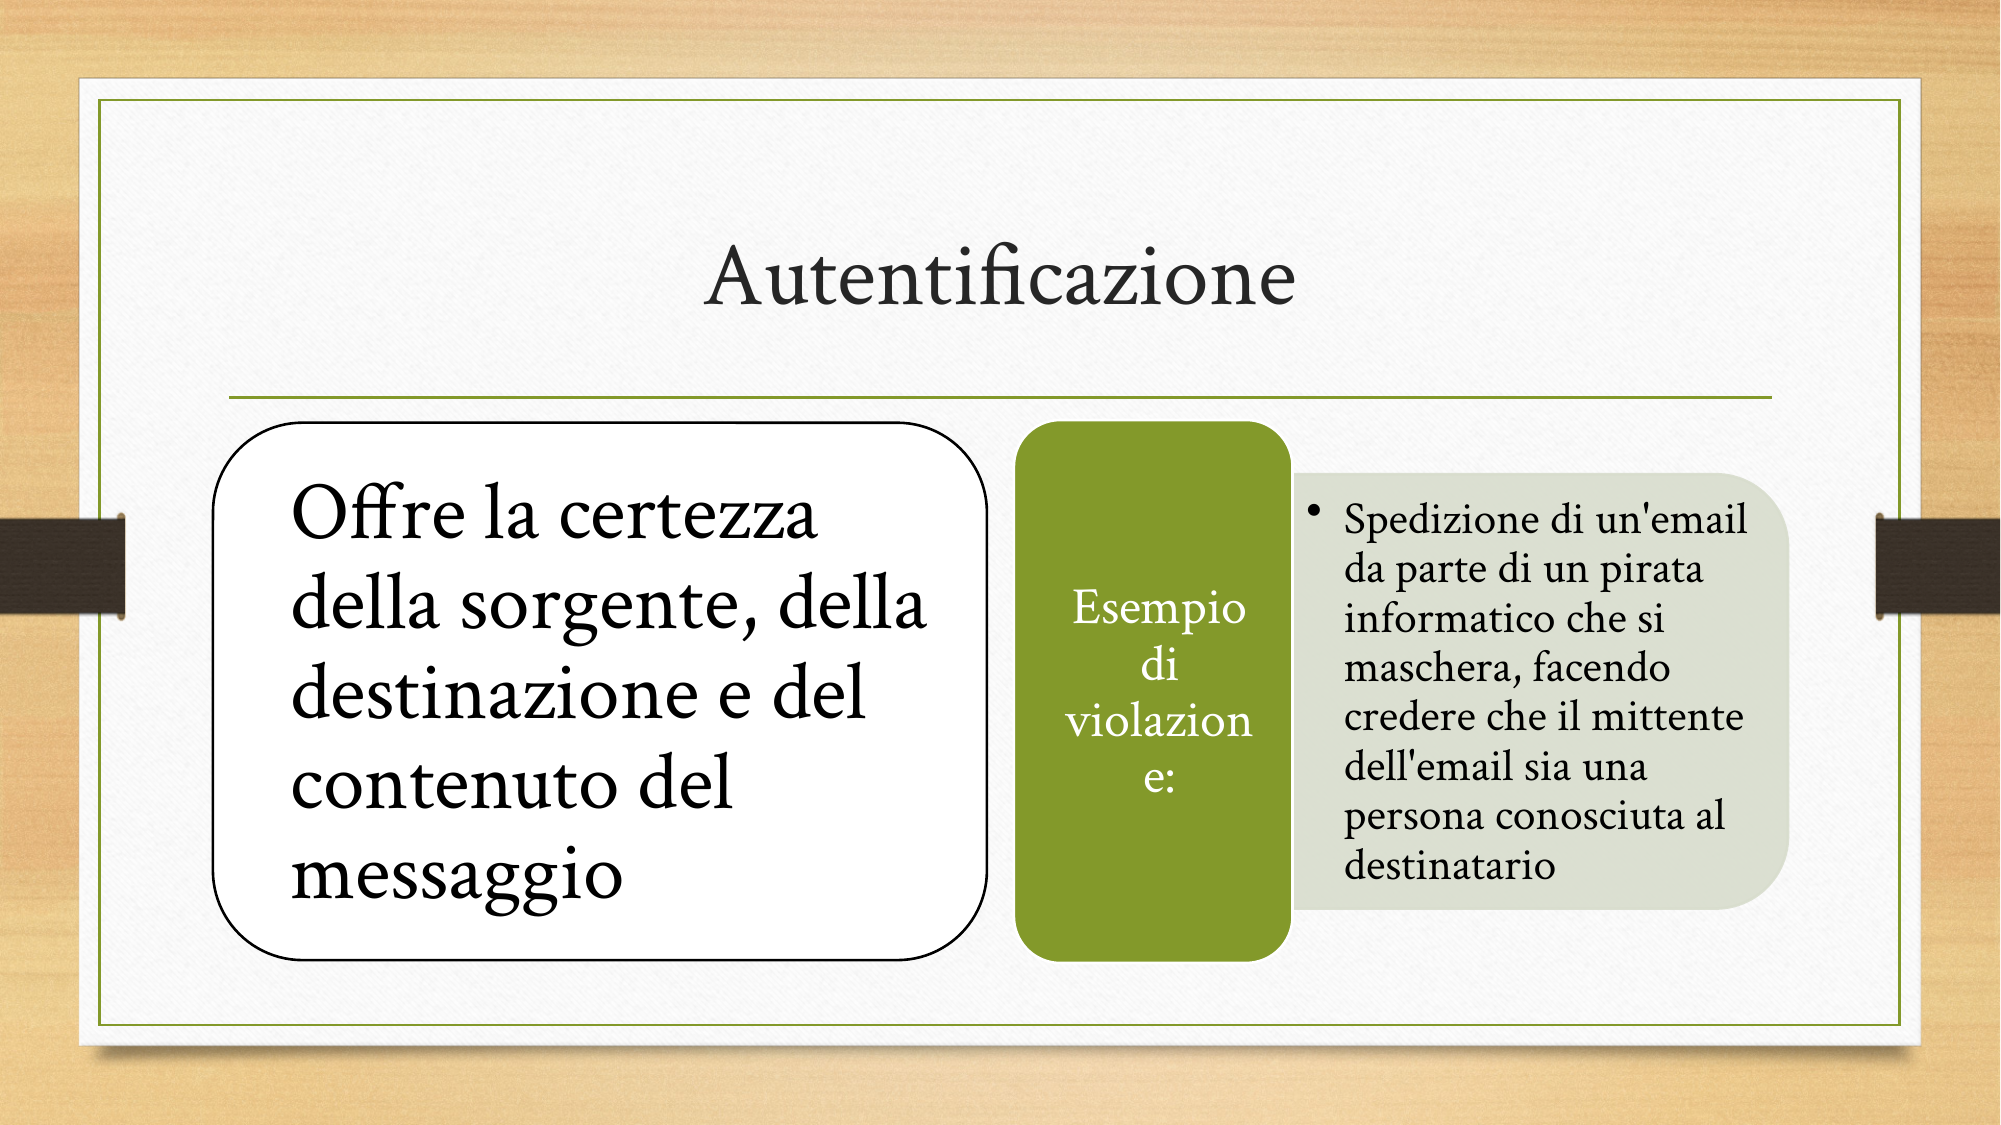

# Autentificazione
Offre la certezza della sorgente, della destinazione e del contenuto del messaggio
Spedizione di un'email da parte di un pirata informatico che si maschera, facendo credere che il mittente dell'email sia una persona conosciuta al destinatario
Esempio di violazione: